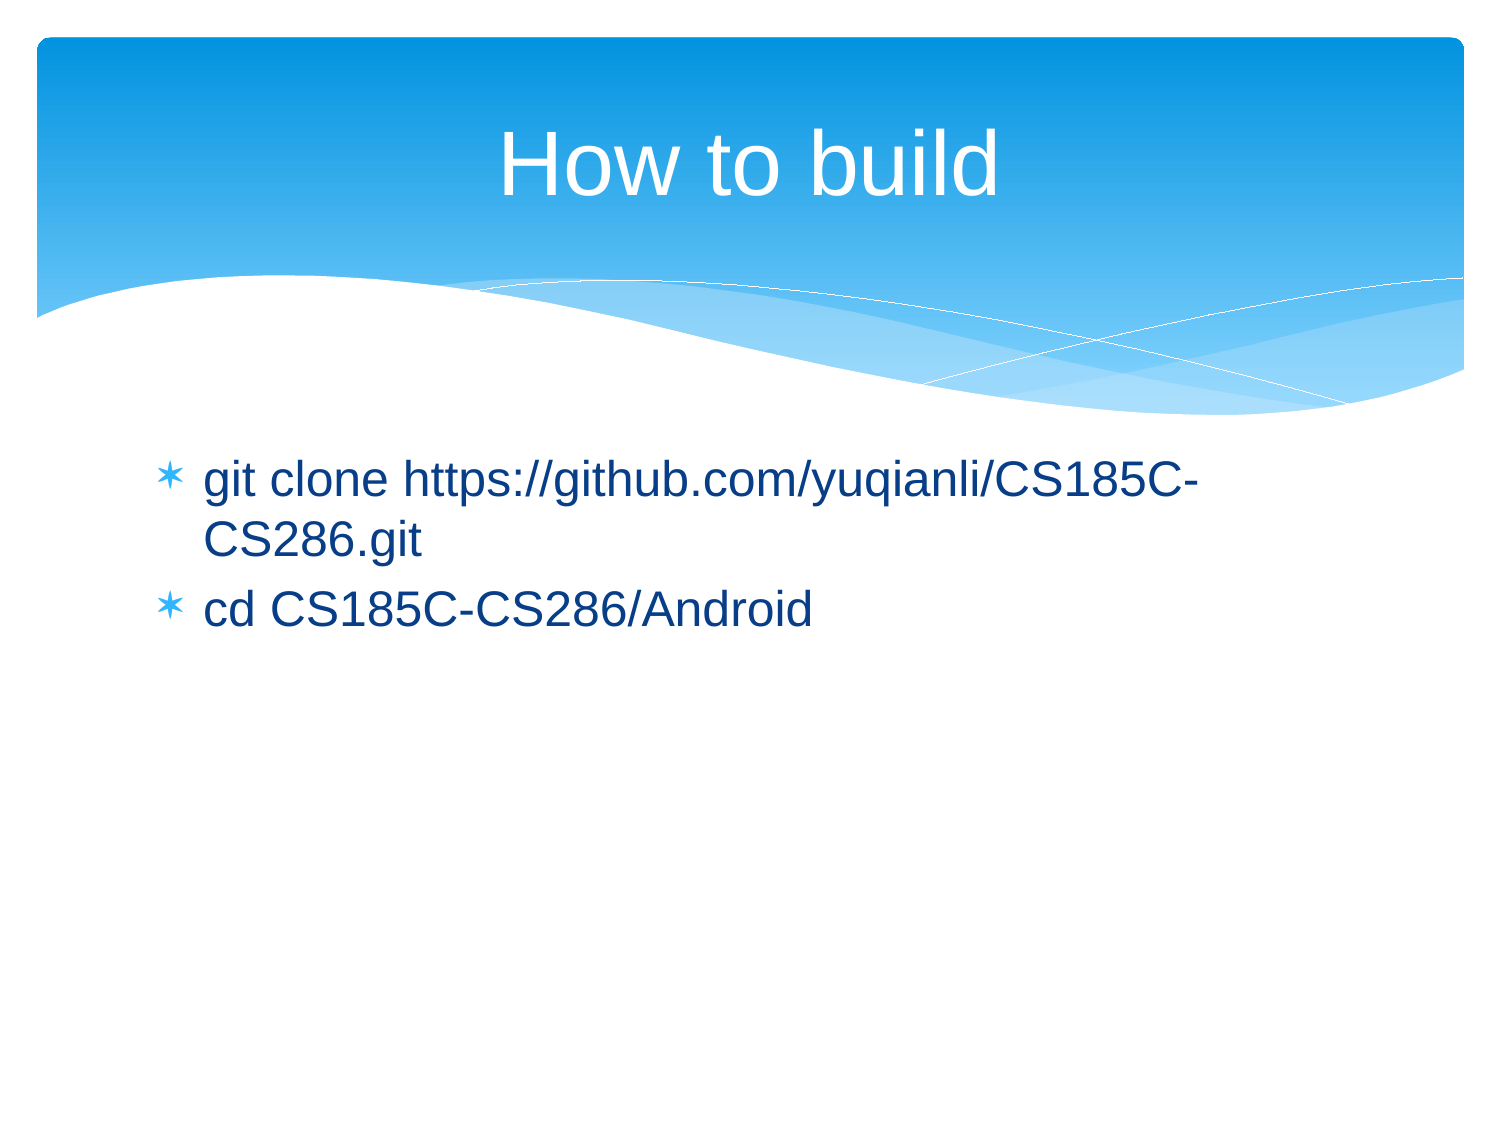

# How to build
git clone https://github.com/yuqianli/CS185C-CS286.git
cd CS185C-CS286/Android